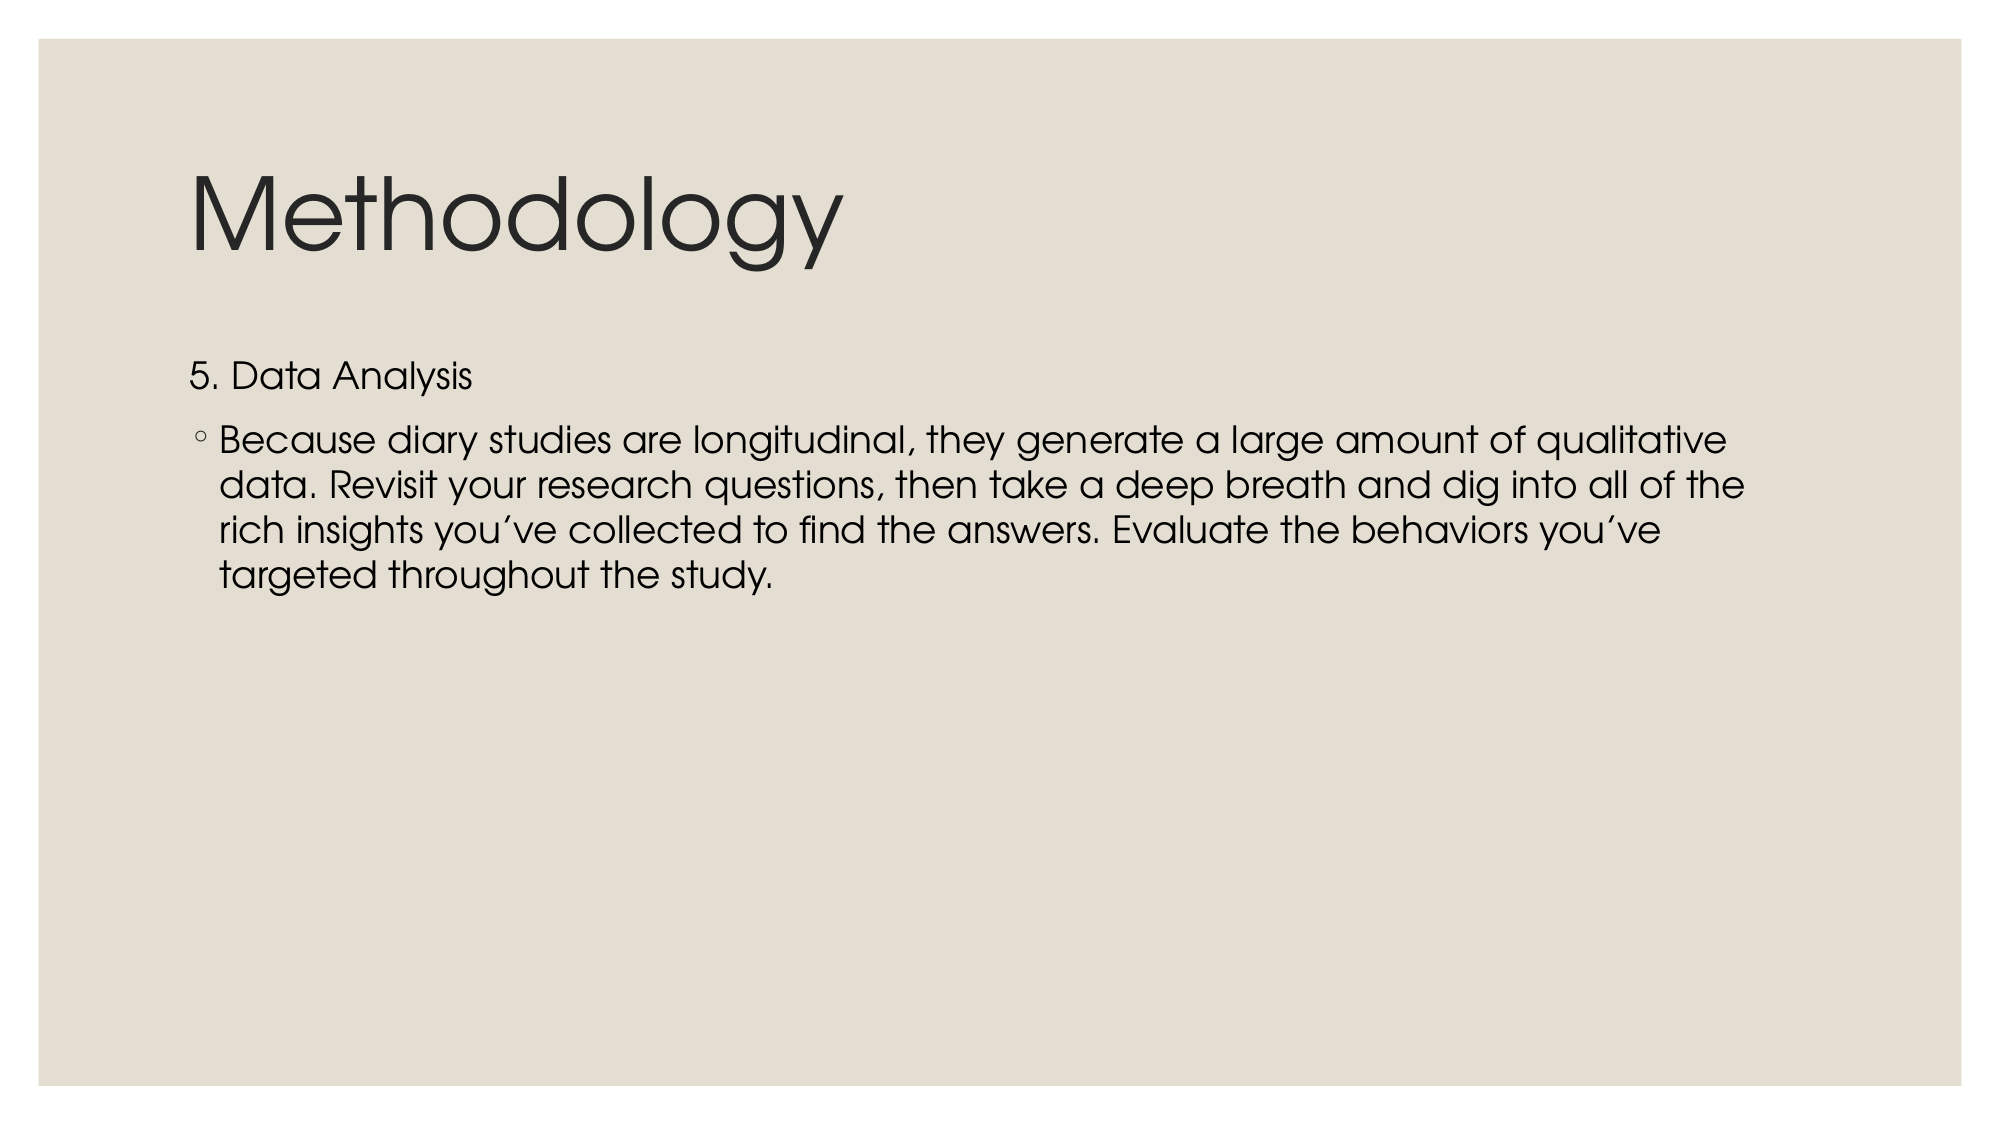

# Methodology
5. Data Analysis
Because diary studies are longitudinal, they generate a large amount of qualitative data. Revisit your research questions, then take a deep breath and dig into all of the rich insights you’ve collected to find the answers. Evaluate the behaviors you’ve targeted throughout the study.